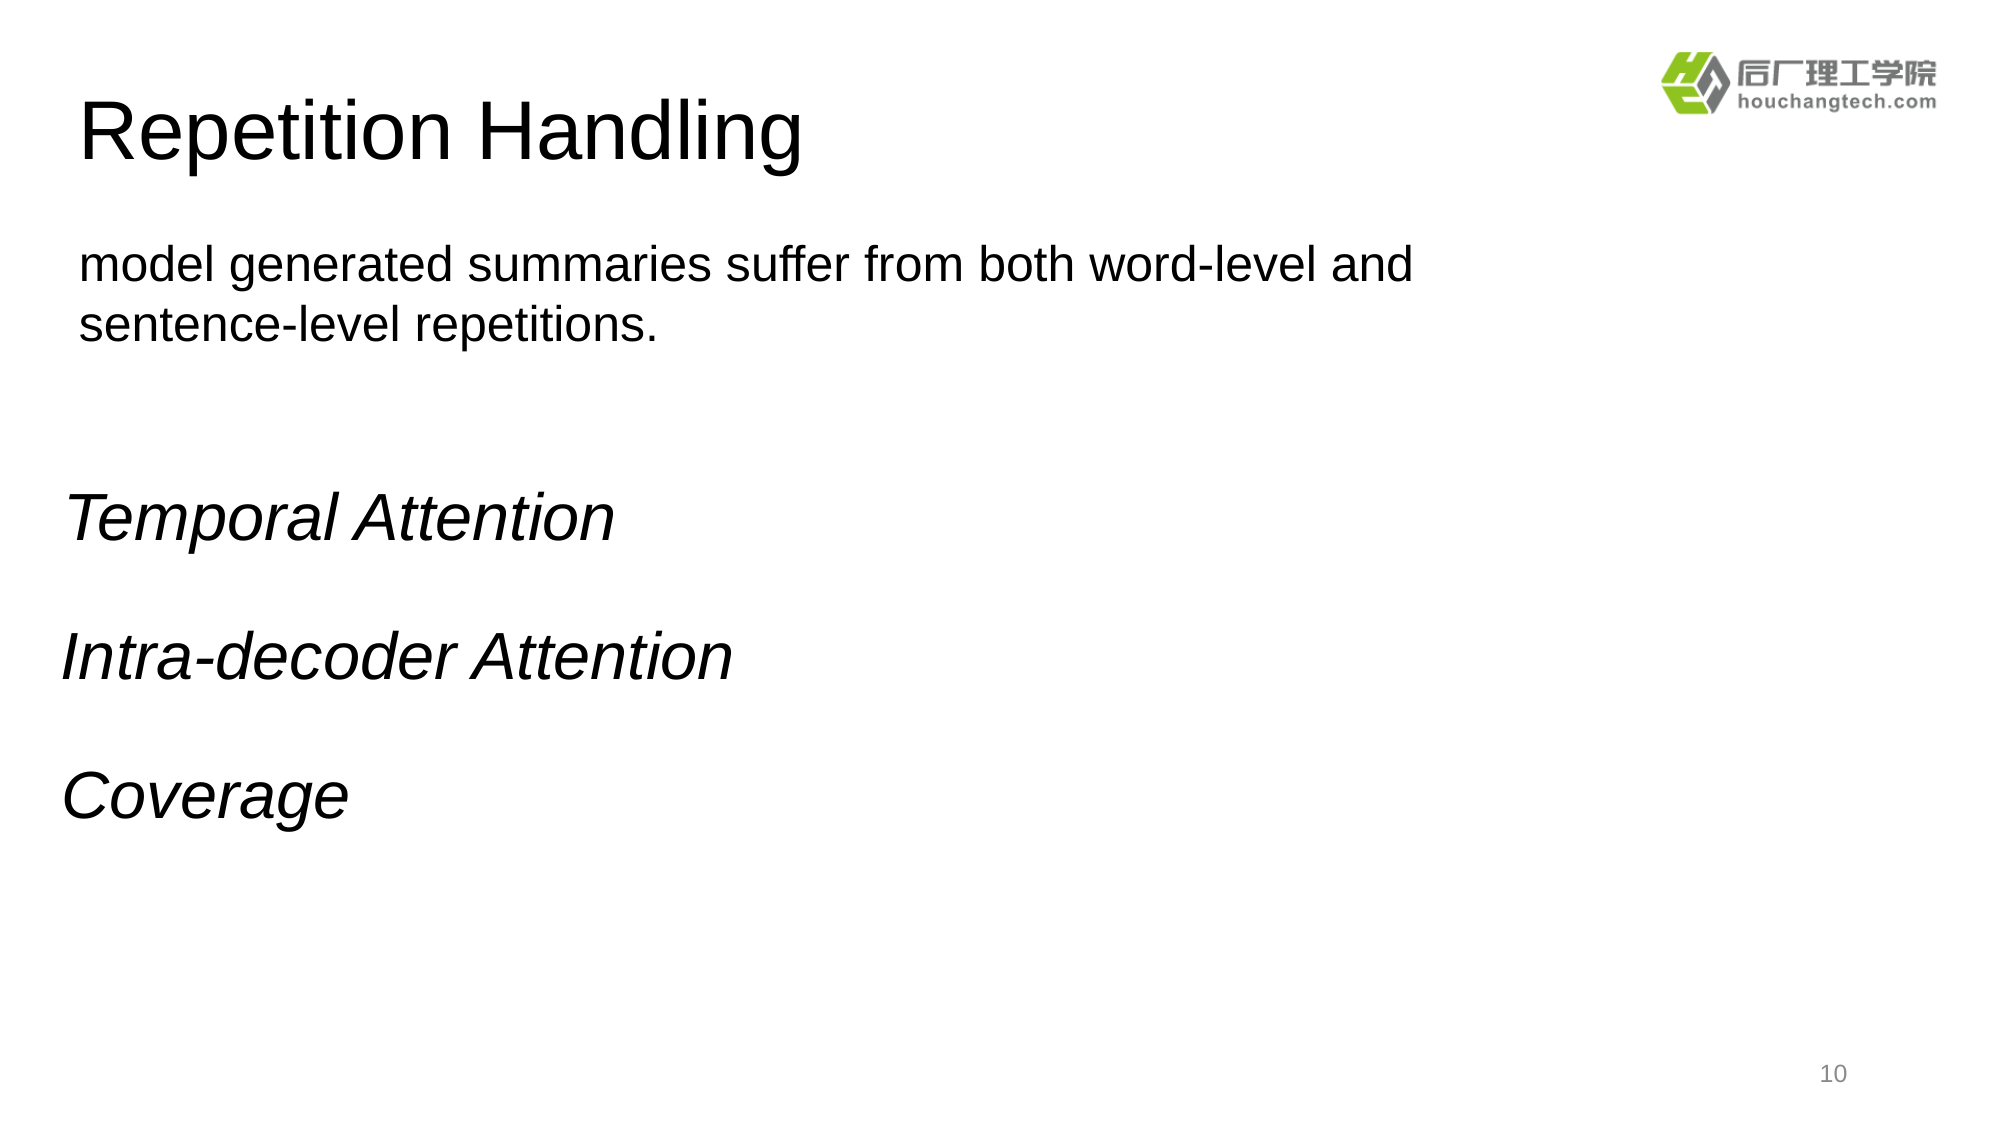

Repetition Handling
model generated summaries suffer from both word-level and sentence-level repetitions.
Temporal Attention
Intra-decoder Attention
Coverage
10